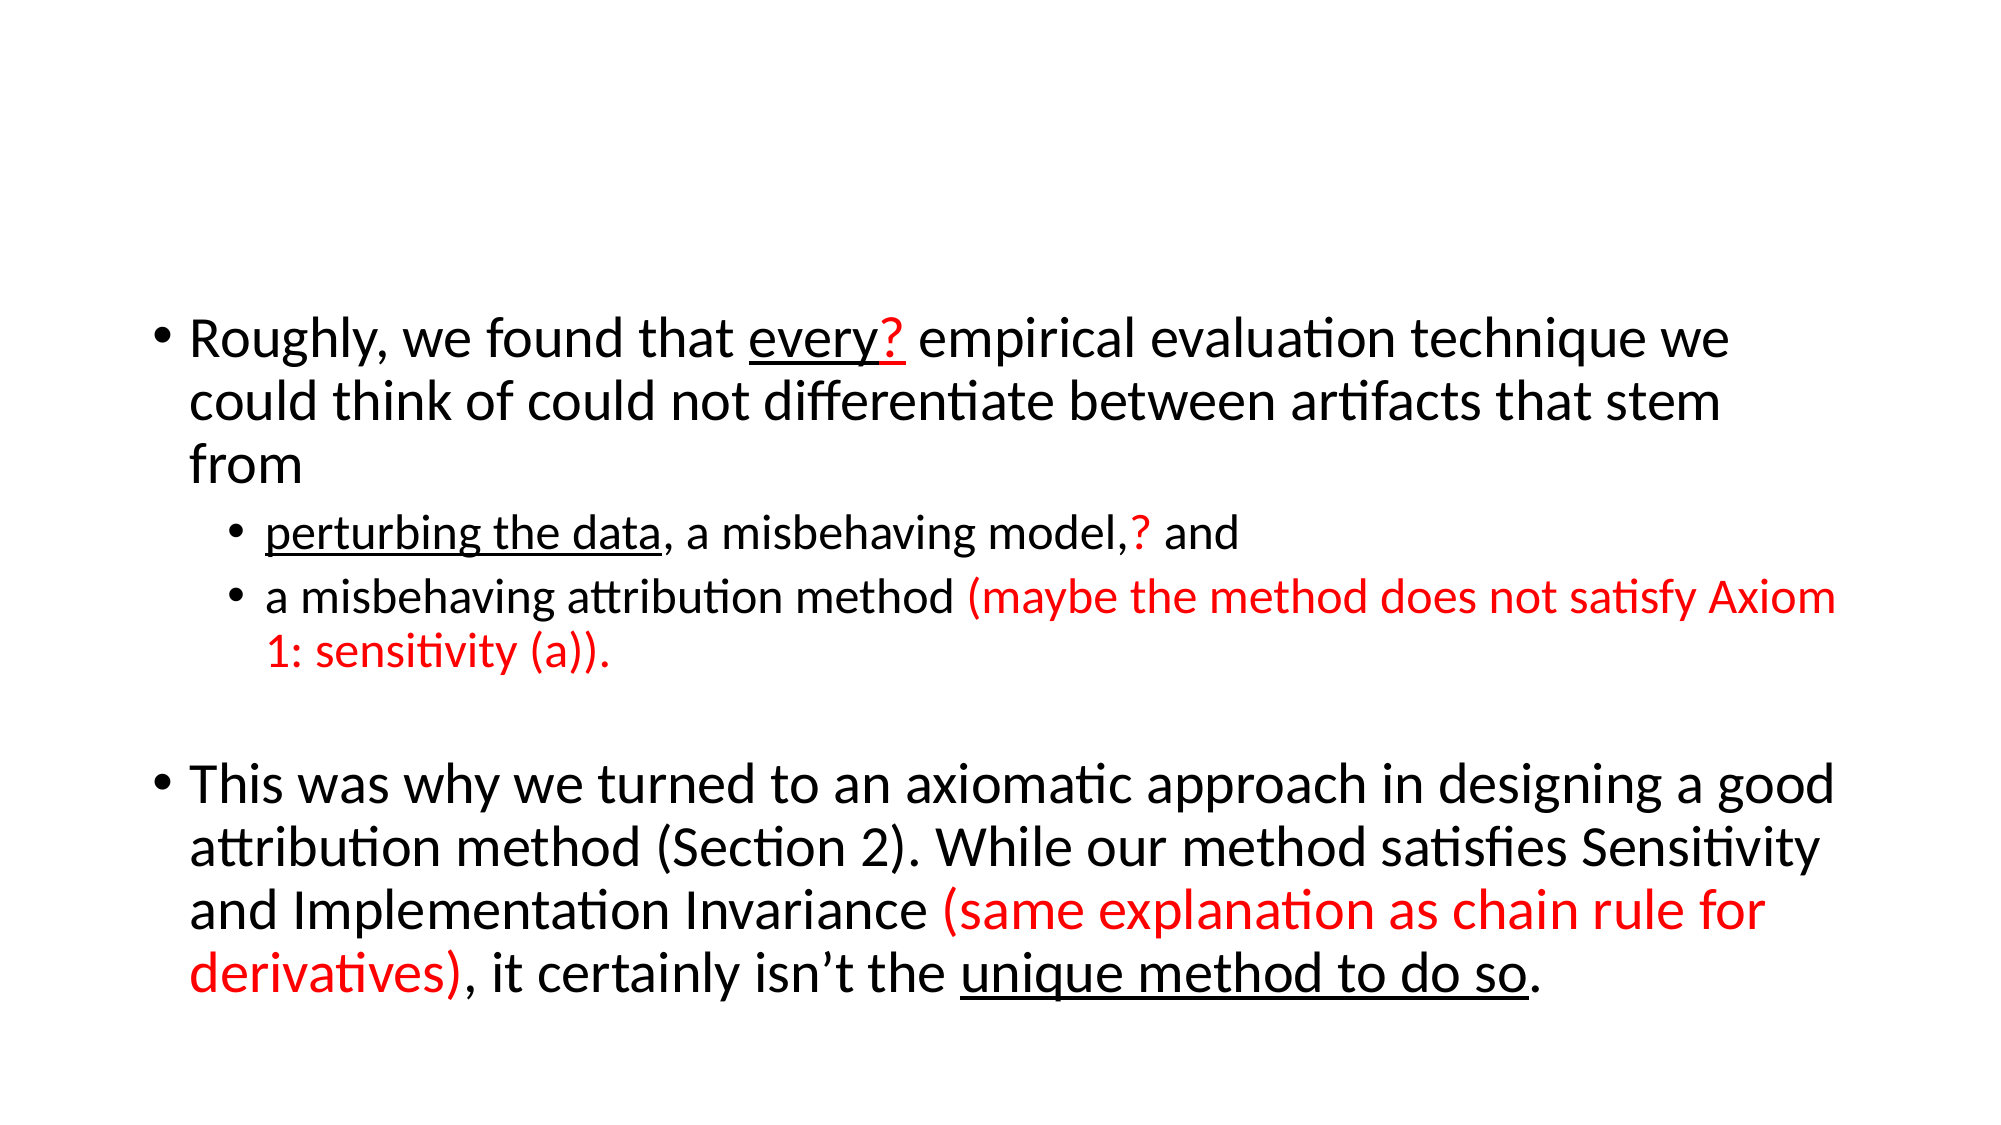

#
Roughly, we found that every? empirical evaluation technique we could think of could not differentiate between artifacts that stem from
perturbing the data, a misbehaving model,? and
a misbehaving attribution method (maybe the method does not satisfy Axiom 1: sensitivity (a)).
This was why we turned to an axiomatic approach in designing a good attribution method (Section 2). While our method satisfies Sensitivity and Implementation Invariance (same explanation as chain rule for derivatives), it certainly isn’t the unique method to do so.